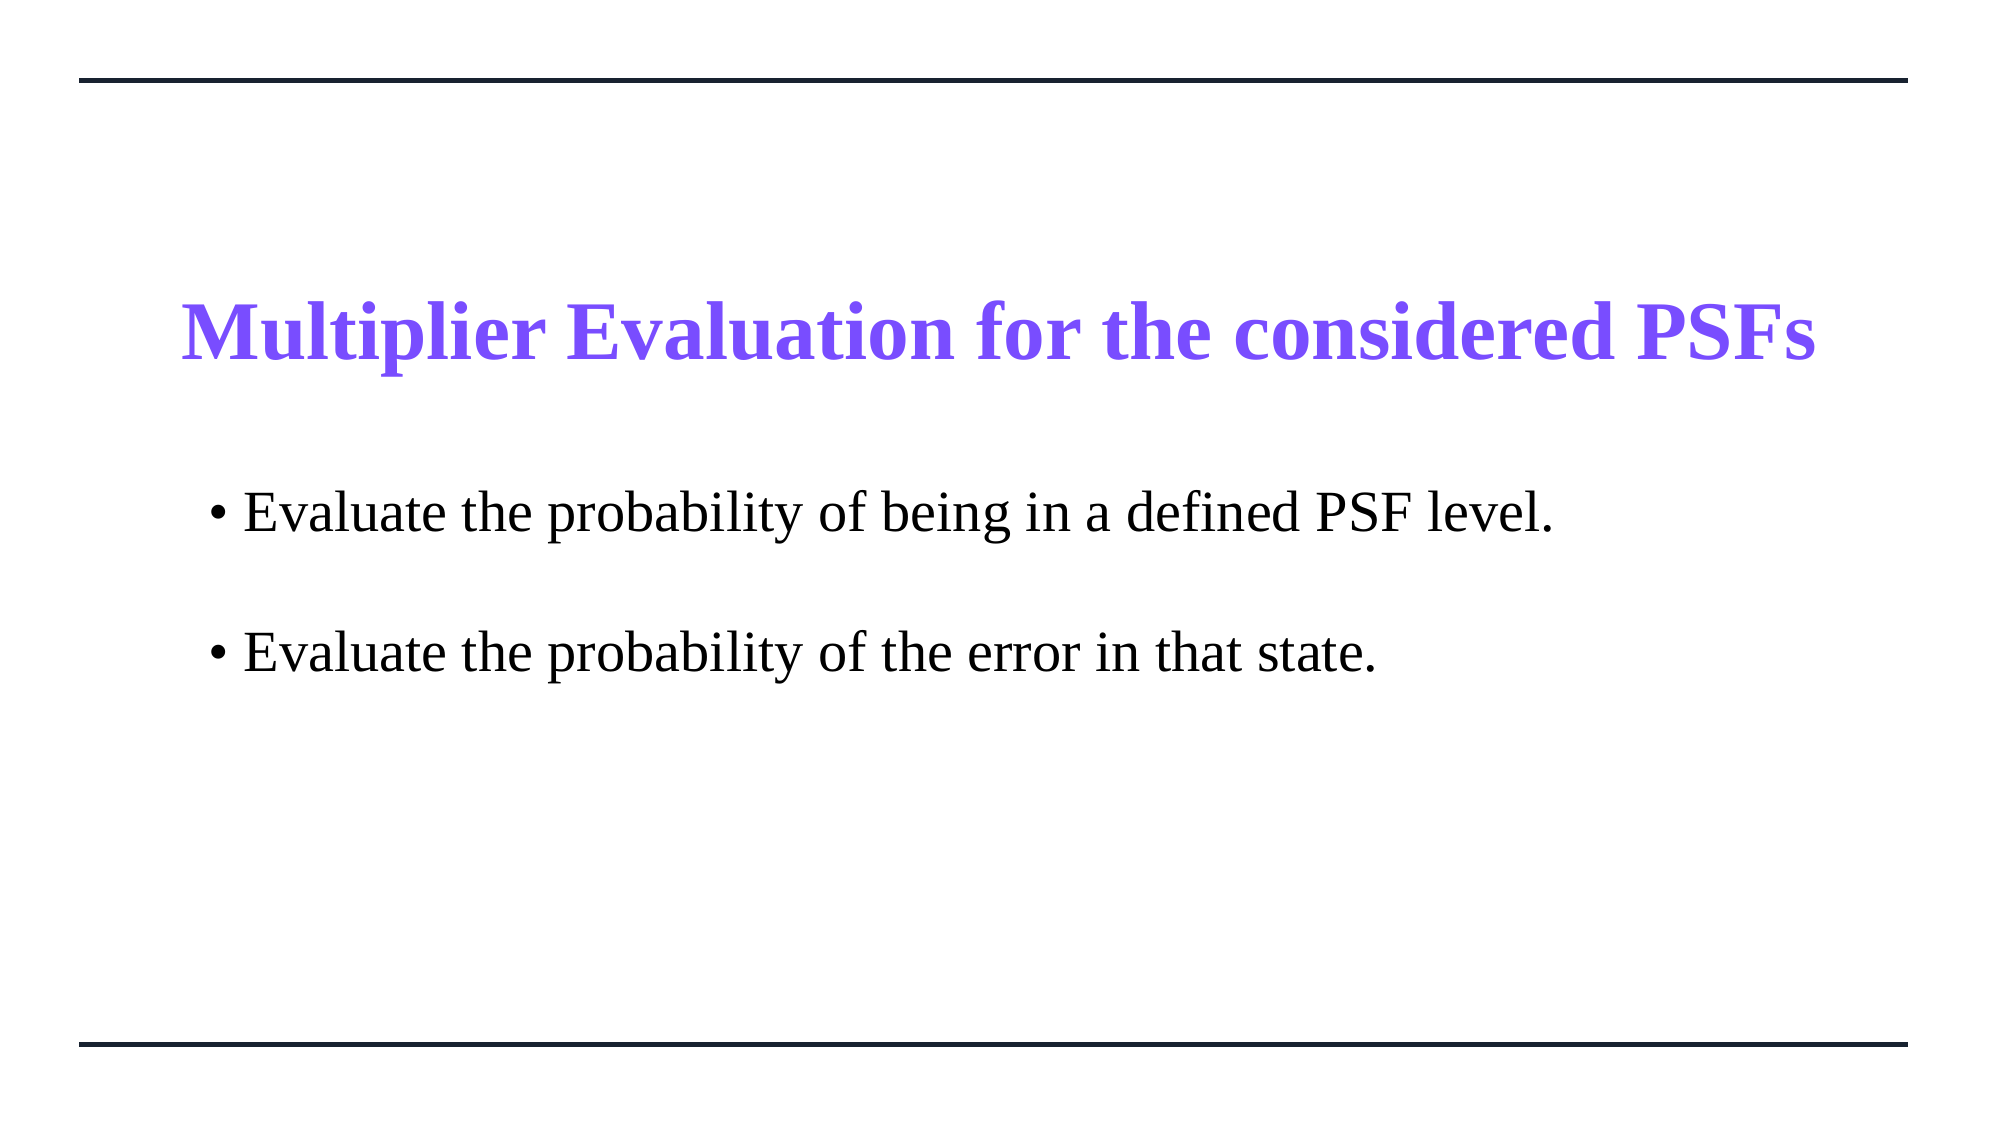

Multiplier Evaluation for the considered PSFs
• Evaluate the probability of being in a defined PSF level.
• Evaluate the probability of the error in that state.